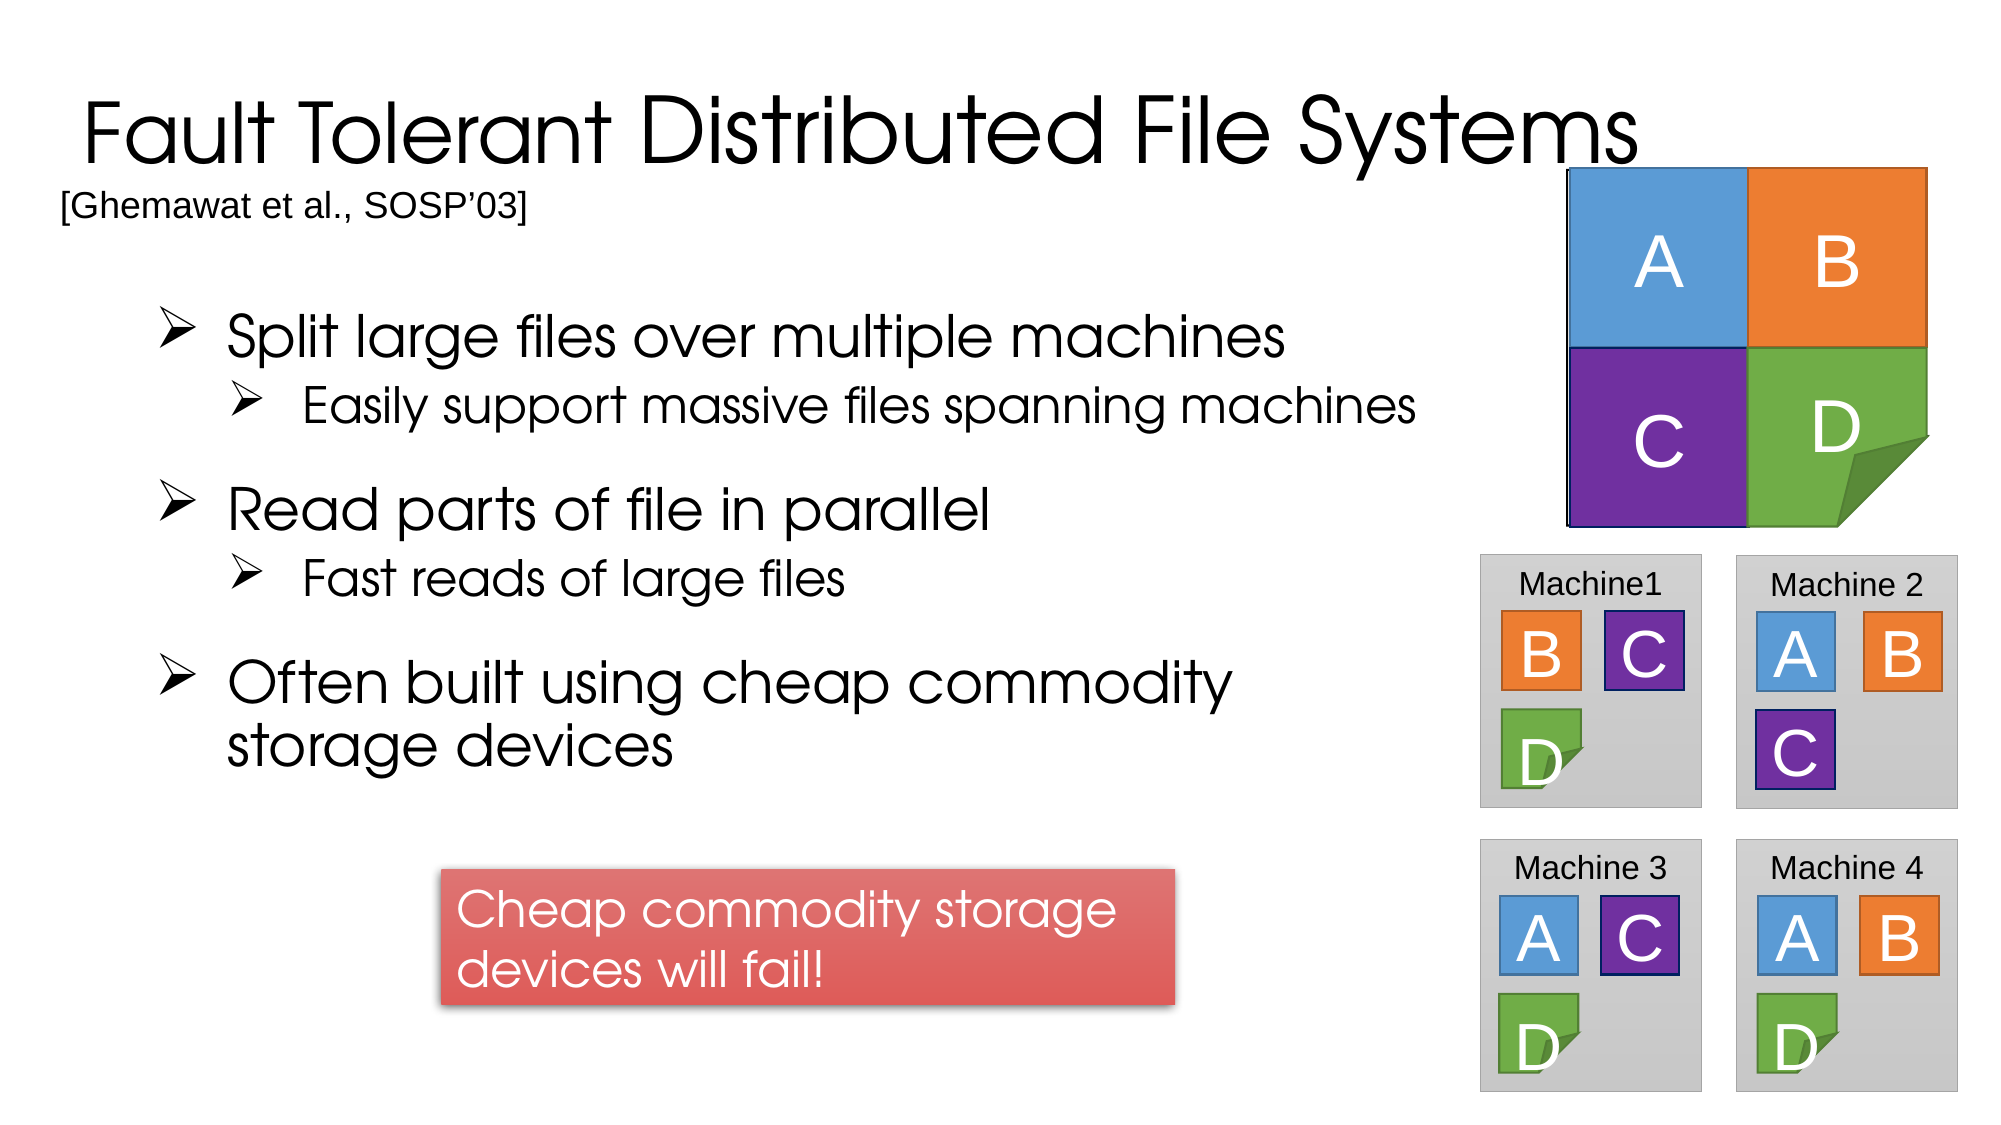

# Fault Tolerant Distributed File Systems
B
Big File
A
Big File
[Ghemawat et al., SOSP’03]
Split large files over multiple machines
Easily support massive files spanning machines
Read parts of file in parallel
Fast reads of large files
Often built using cheap commodity
storage devices

D
C
Machine1
Machine 2
B
C
A
B
D
C
Machine 3
Machine 4
Cheap commodity storage devices will fail!
A
C
A
B
D
D